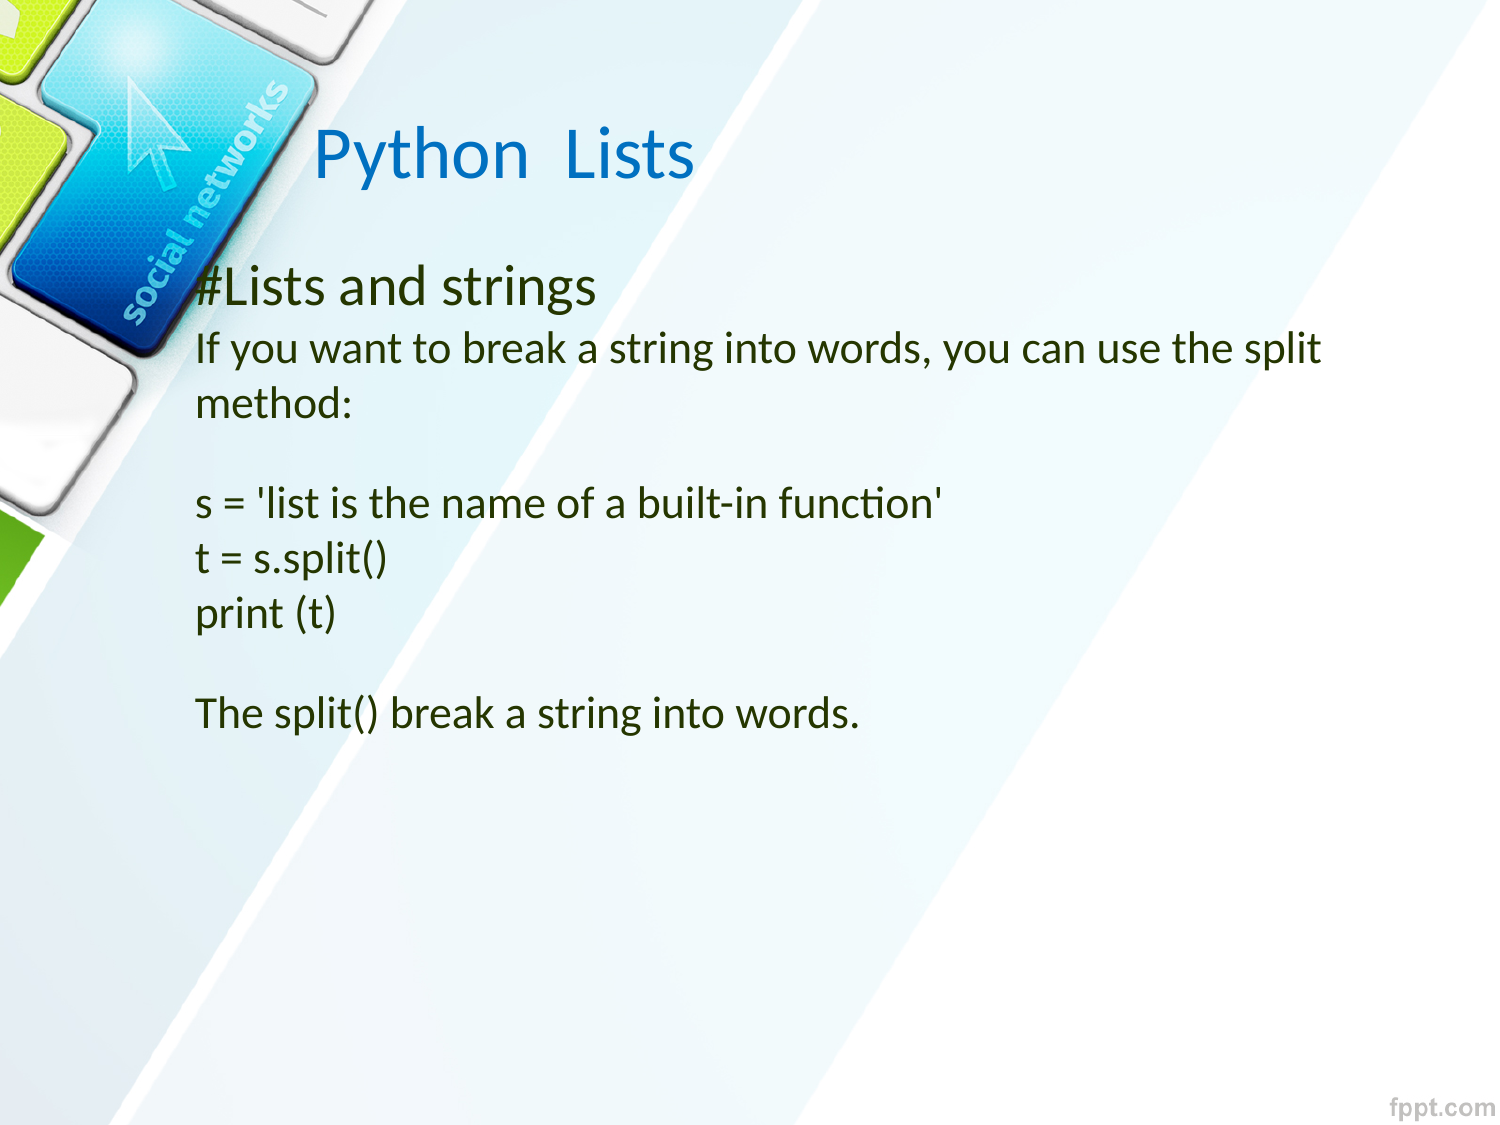

Python  Lists
#Lists and strings
If you want to break a string into words, you can use the split method:

s = 'list is the name of a built-in function'
t = s.split()
print (t)

The split() break a string into words.